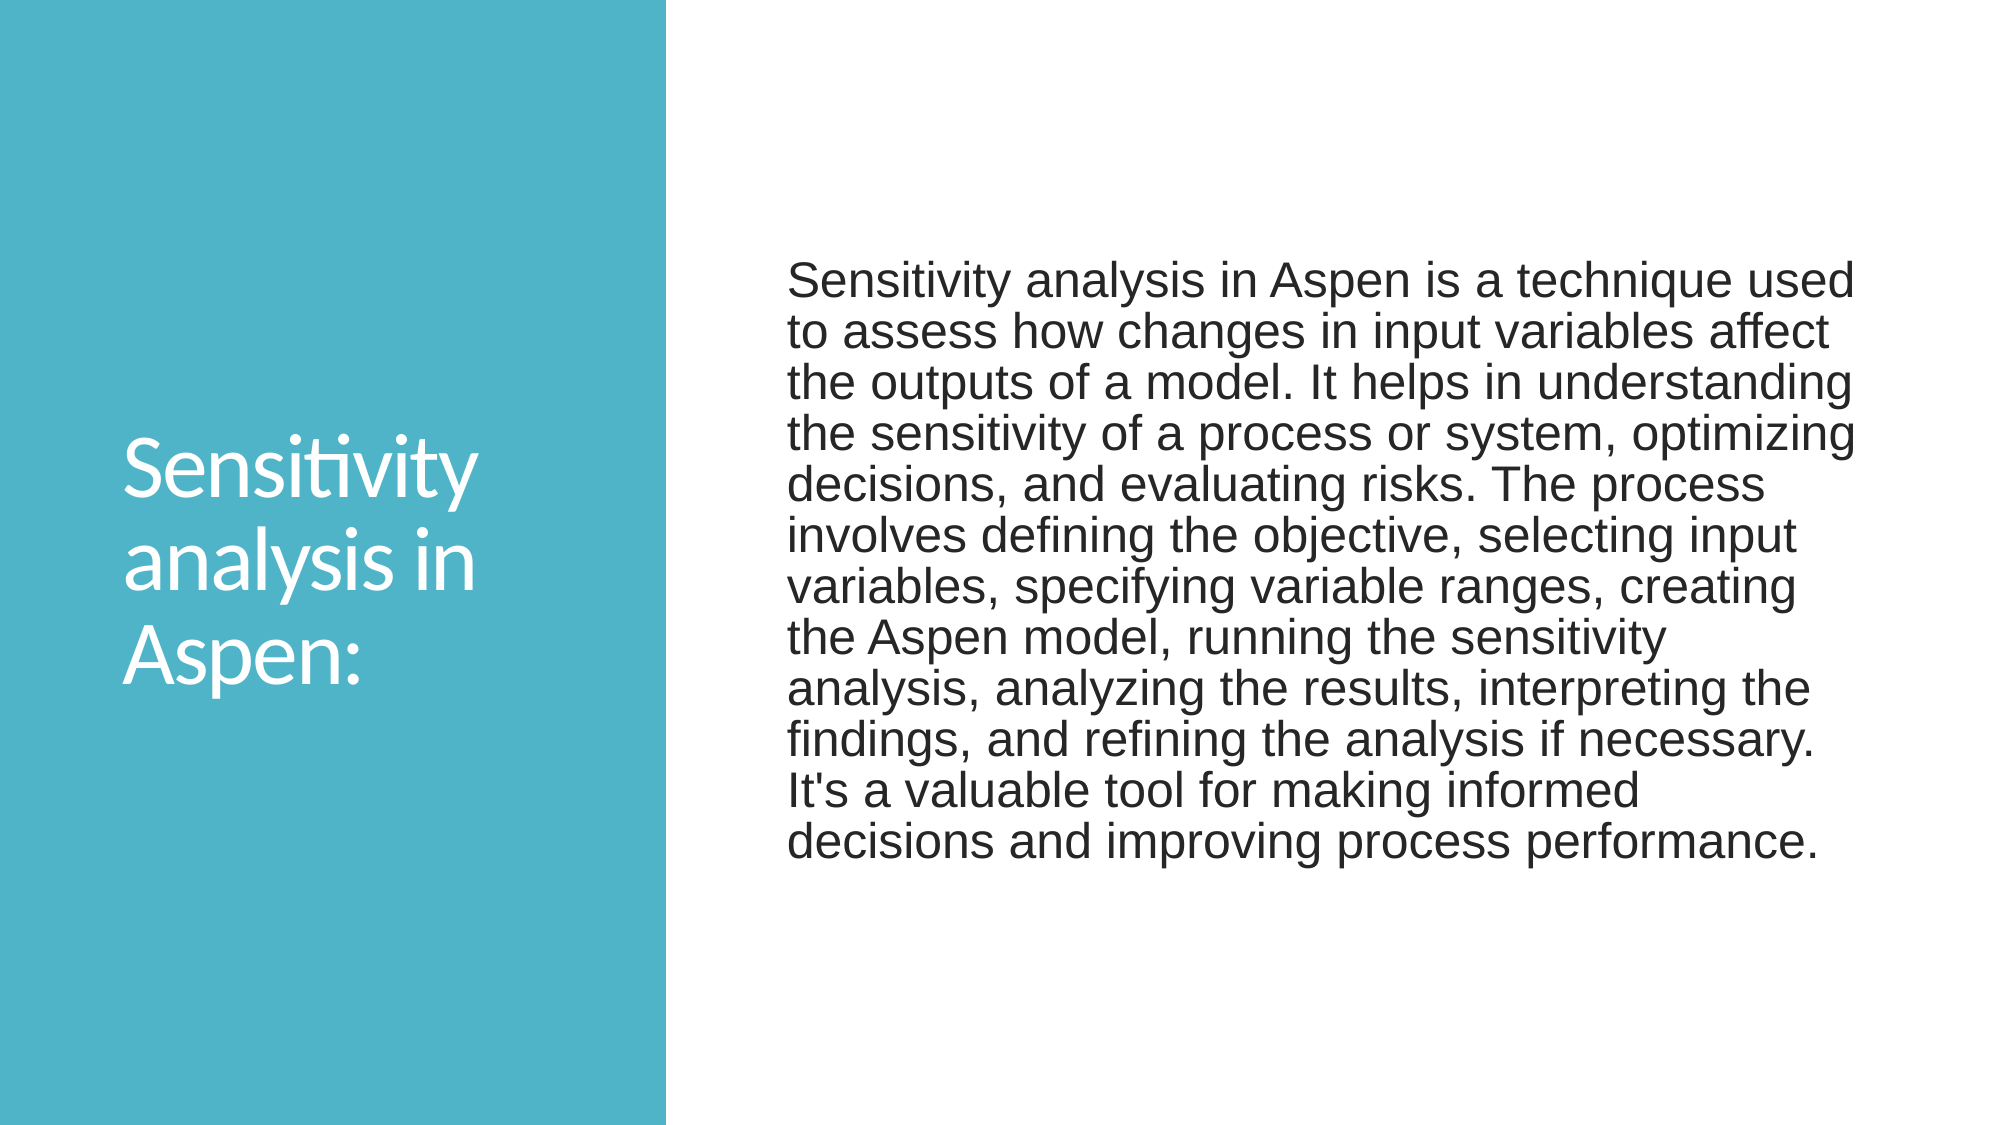

# Sensitivity analysis in Aspen:
Sensitivity analysis in Aspen is a technique used to assess how changes in input variables affect the outputs of a model. It helps in understanding the sensitivity of a process or system, optimizing decisions, and evaluating risks. The process involves defining the objective, selecting input variables, specifying variable ranges, creating the Aspen model, running the sensitivity analysis, analyzing the results, interpreting the findings, and refining the analysis if necessary. It's a valuable tool for making informed decisions and improving process performance.